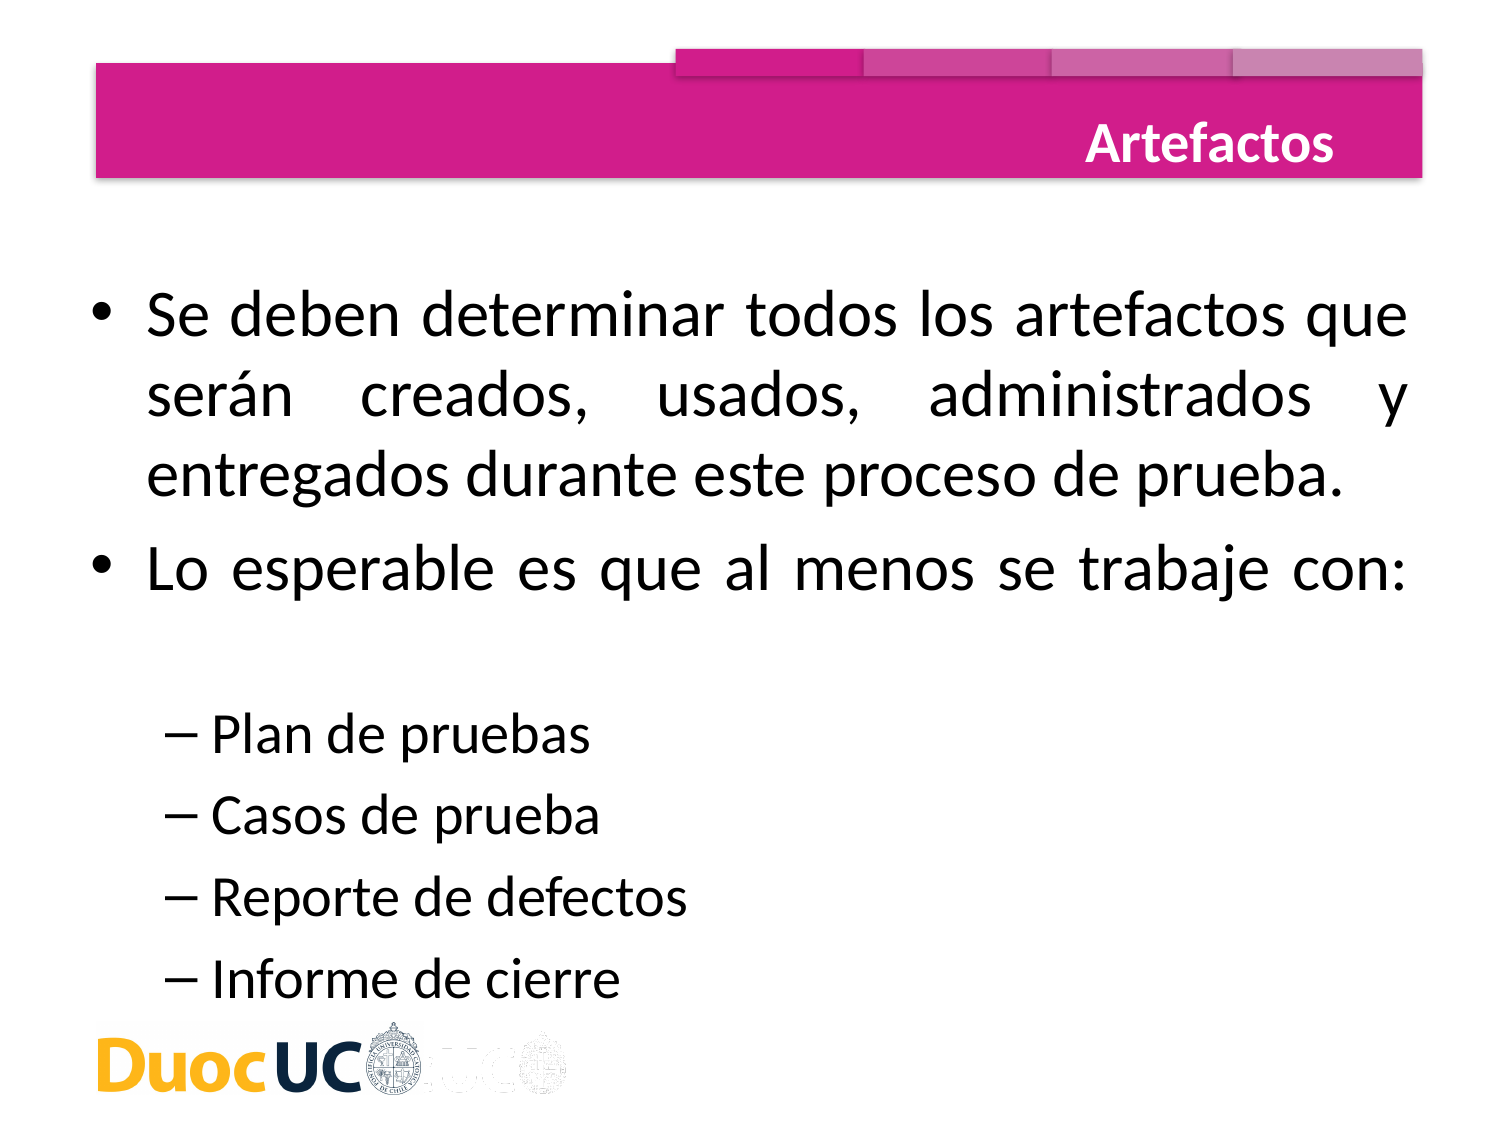

Artefactos
Se deben determinar todos los artefactos que serán creados, usados, administrados y entregados durante este proceso de prueba.
Lo esperable es que al menos se trabaje con:
Plan de pruebas
Casos de prueba
Reporte de defectos
Informe de cierre